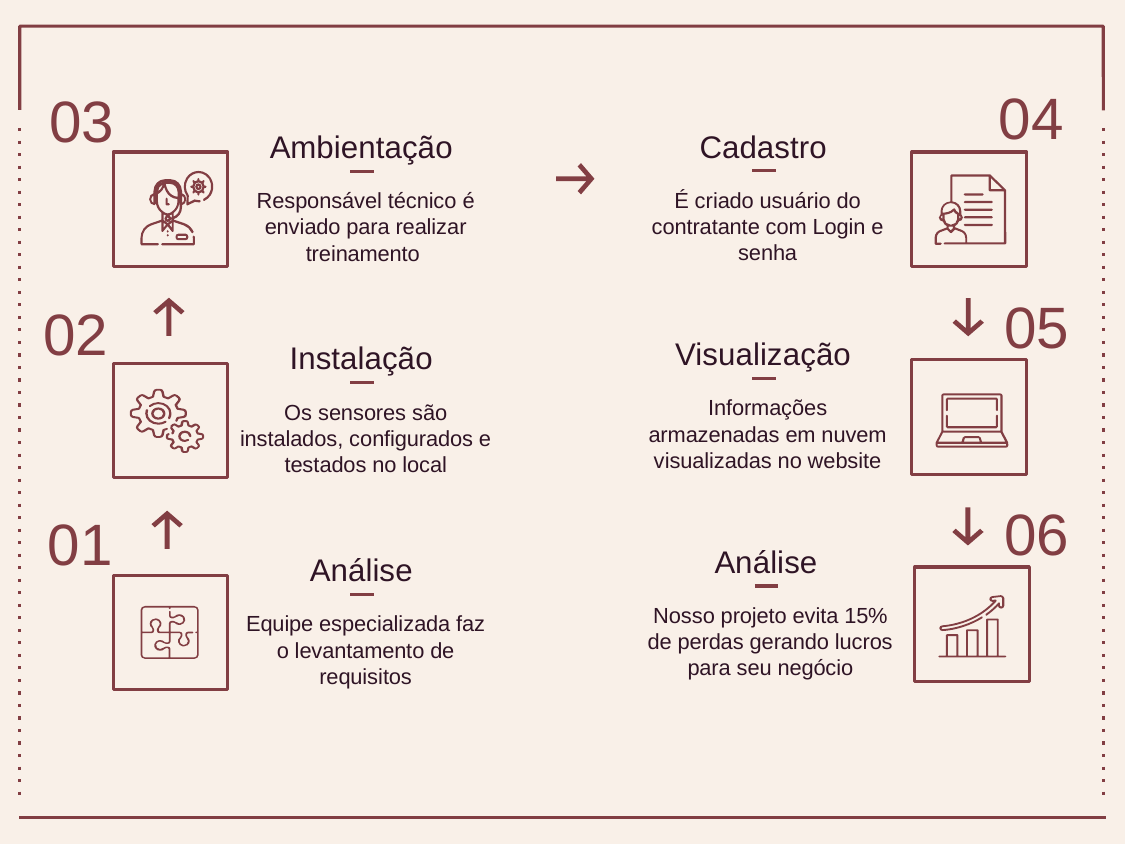

04
03
Cadastro
Ambientação

É criado usuário do contratante com Login e senha
Responsável técnico é enviado para realizar treinamento
05
02

Visualização
Instalação

Informações armazenadas em nuvem visualizadas no website
Os sensores são instalados, configurados e testados no local

06
# 01

Análise
Análise

Nosso projeto evita 15% de perdas gerando lucros para seu negócio

Equipe especializada faz o levantamento de requisitos